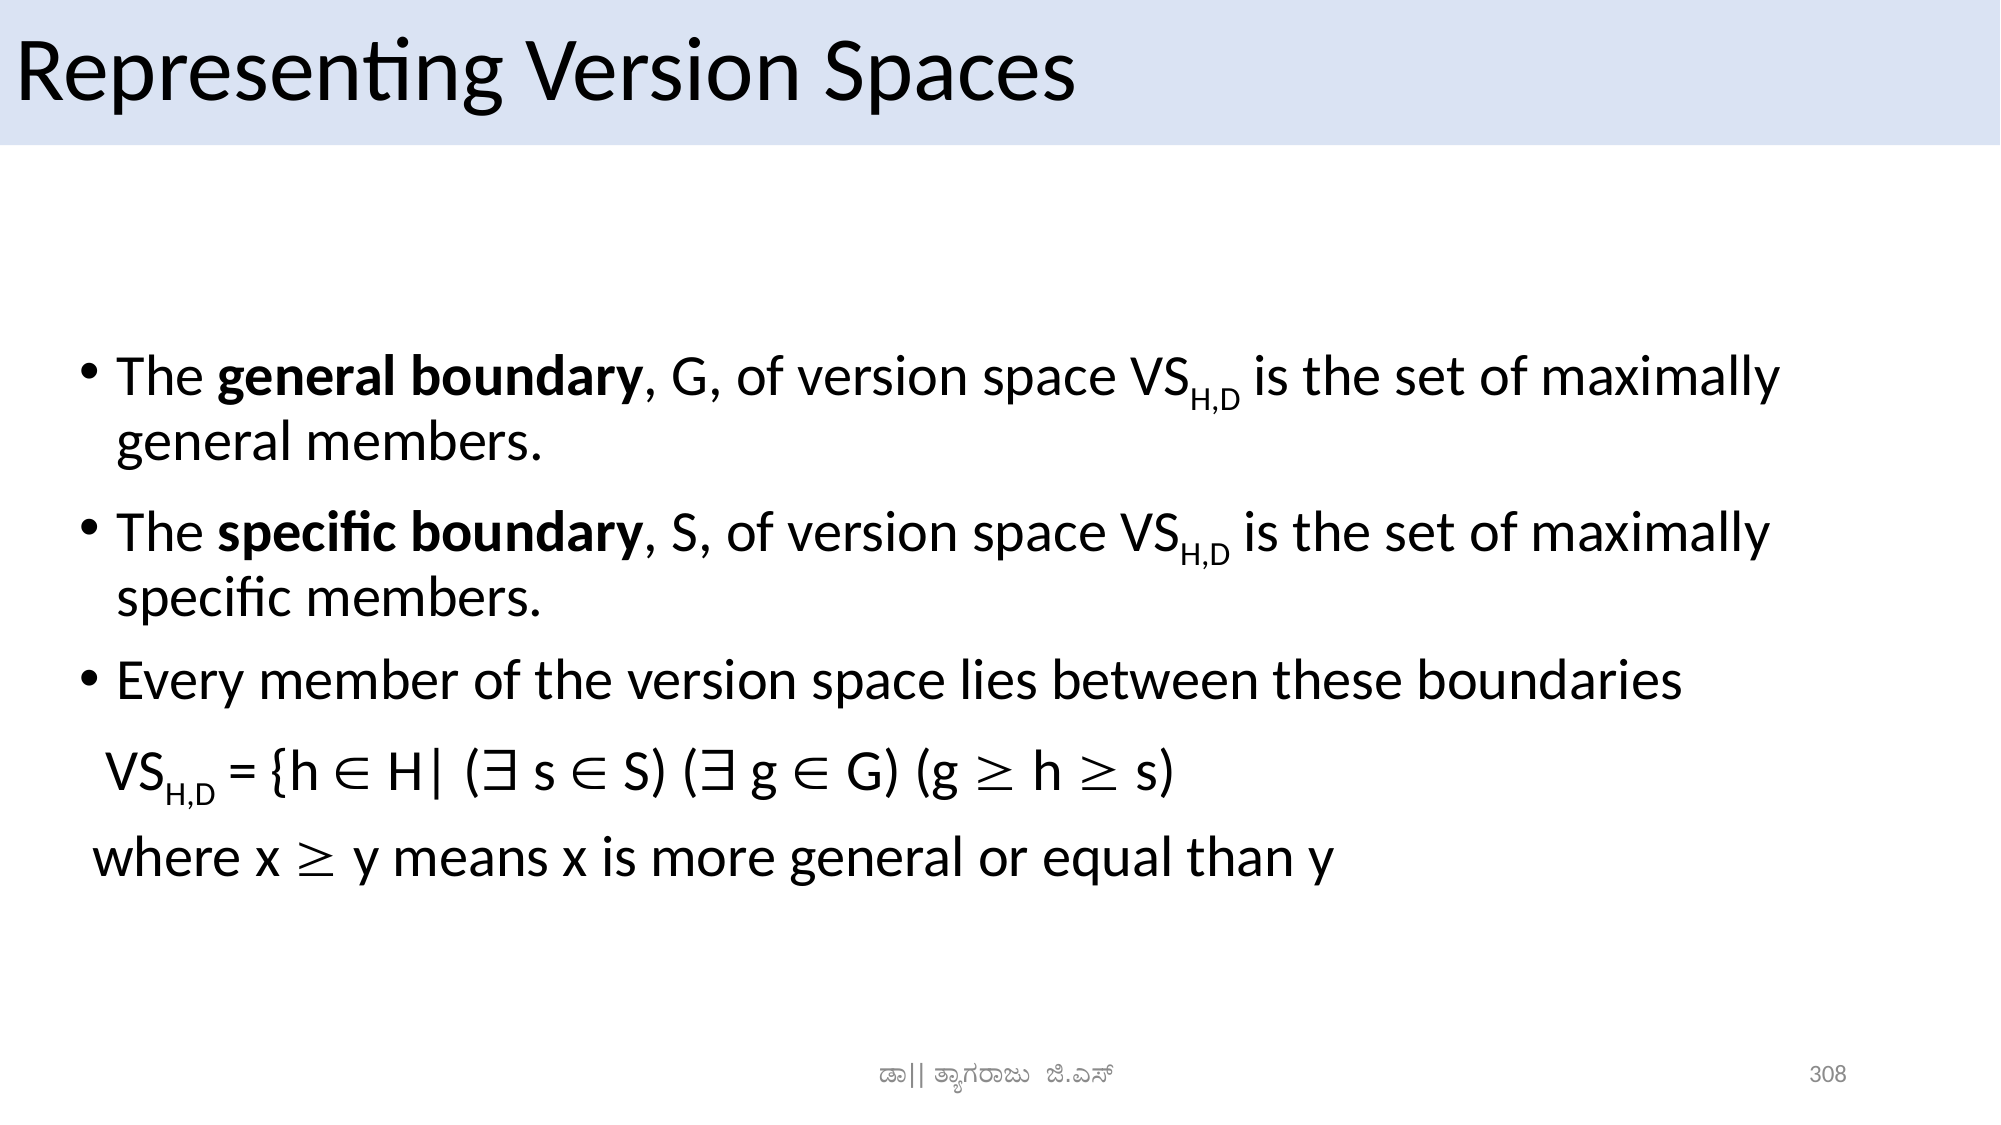

# Representing Version Spaces
The general boundary, G, of version space VSH,D is the set of maximally general members.
The specific boundary, S, of version space VSH,D is the set of maximally specific members.
Every member of the version space lies between these boundaries
  VSH,D = {h ∈ H| (∃ s ∈ S) (∃ g ∈ G) (g ≥ h ≥ s)
 where x ≥ y means x is more general or equal than y
ಡಾ|| ತ್ಯಾಗರಾಜು  ಜಿ.ಎಸ್
308